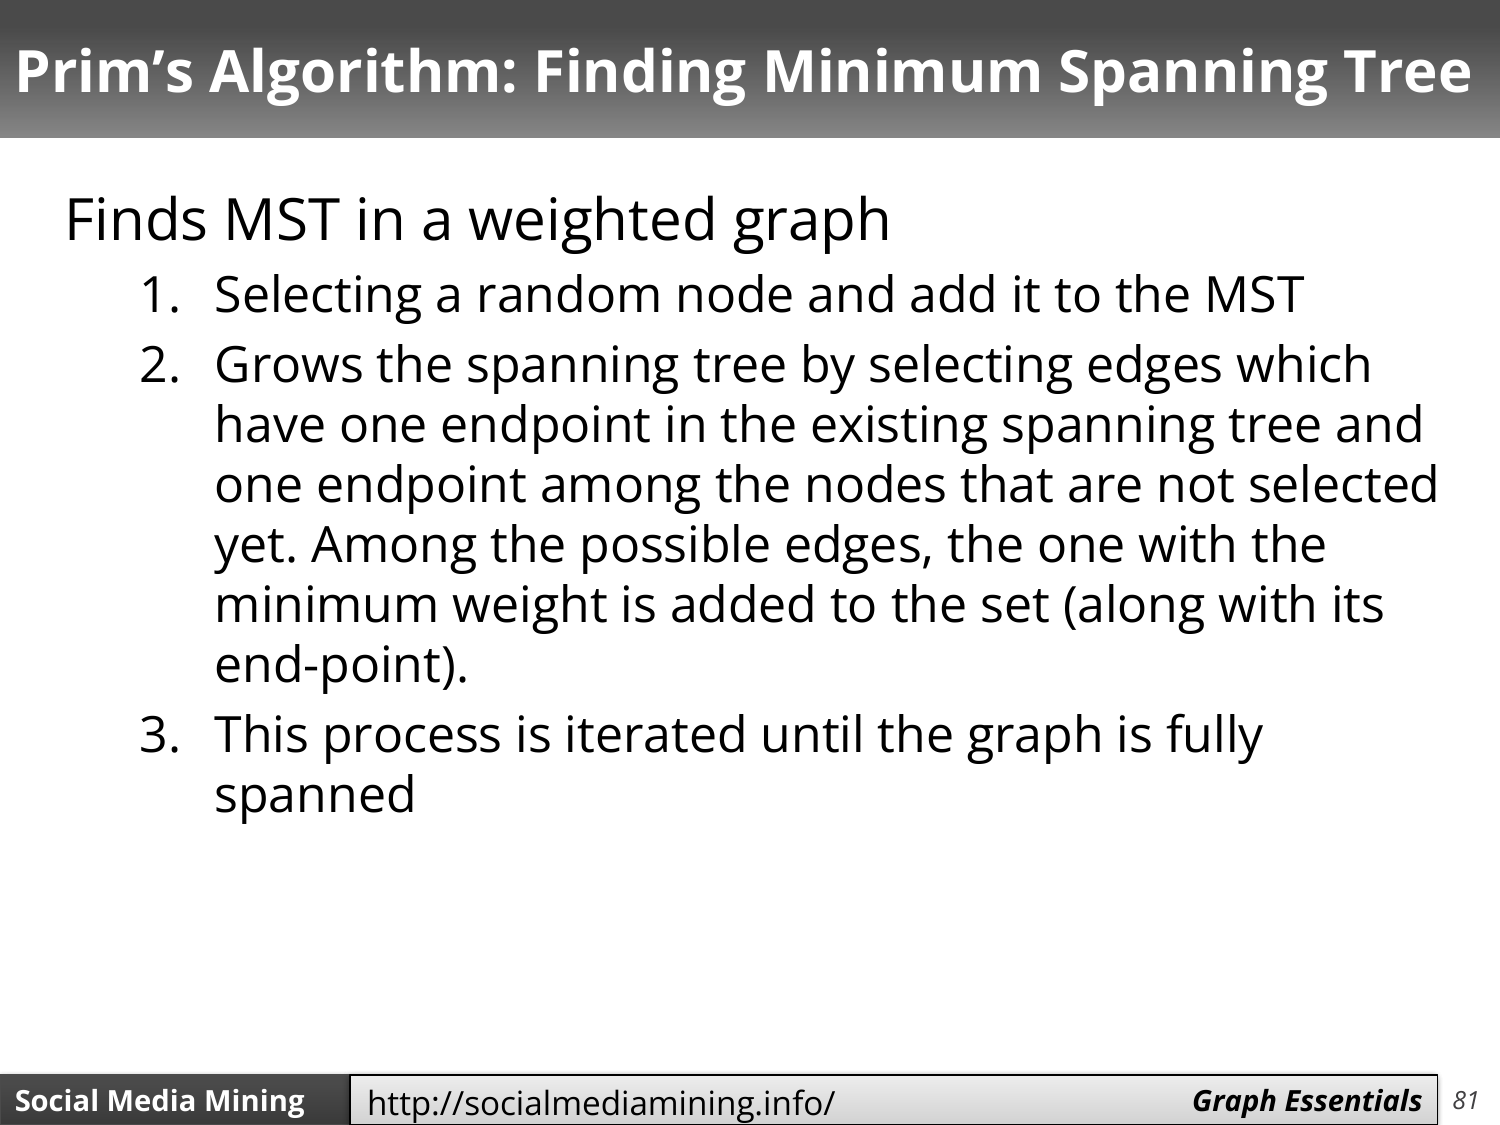

# Prim’s Algorithm: Finding Minimum Spanning Tree
Finds MST in a weighted graph
Selecting a random node and add it to the MST
Grows the spanning tree by selecting edges which have one endpoint in the existing spanning tree and one endpoint among the nodes that are not selected yet. Among the possible edges, the one with the minimum weight is added to the set (along with its end-point).
This process is iterated until the graph is fully spanned